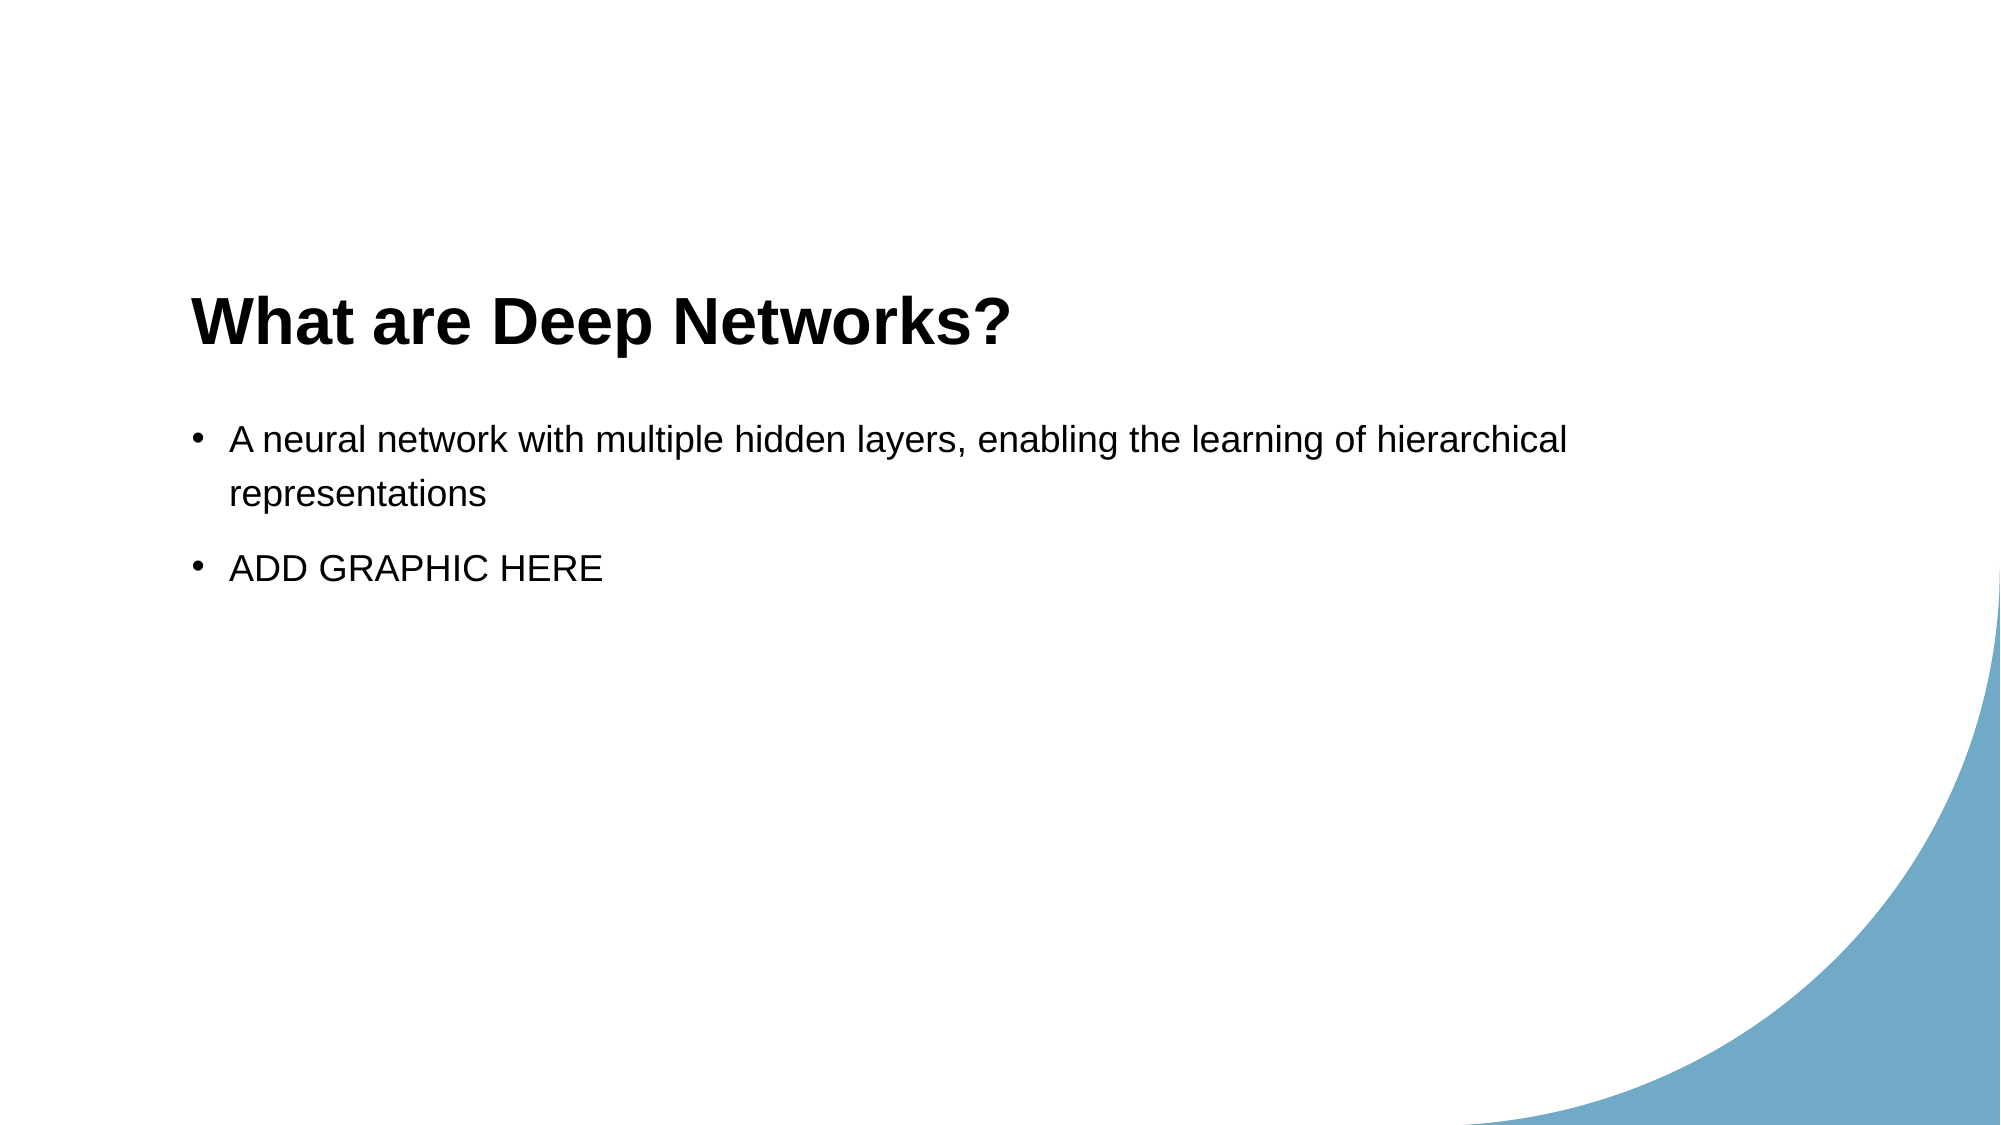

# What are Deep Networks?
A neural network with multiple hidden layers, enabling the learning of hierarchical representations
ADD GRAPHIC HERE